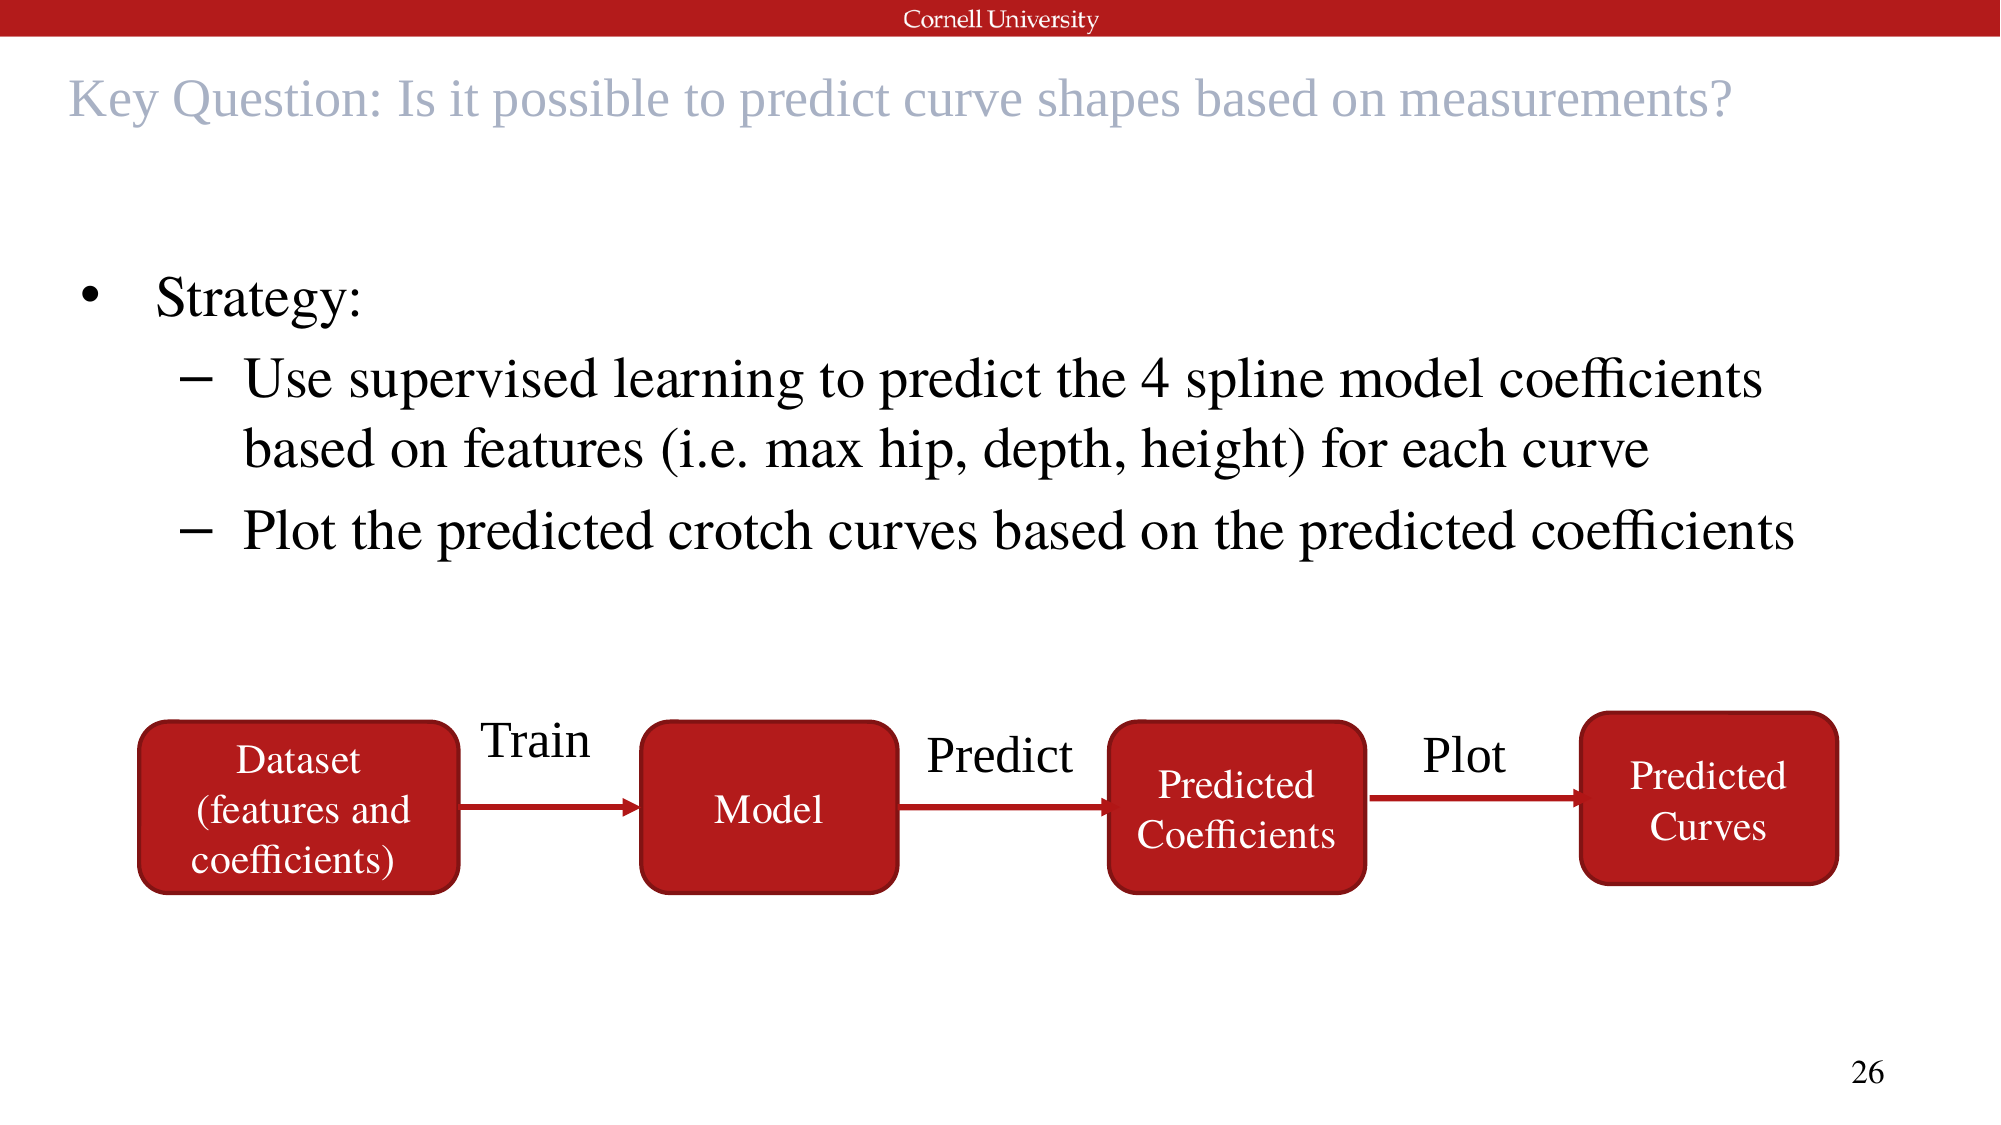

# Key Question: Is it possible to predict curve shapes based on measurements?

Strategy:
Use supervised learning to predict the 4 spline model coefficients based on features (i.e. max hip, depth, height) for each curve
Plot the predicted crotch curves based on the predicted coefficients

Train
Predict
Plot
Predicted Curves
Dataset
 (features and coefficients)
Model
Predicted Coefficients
26